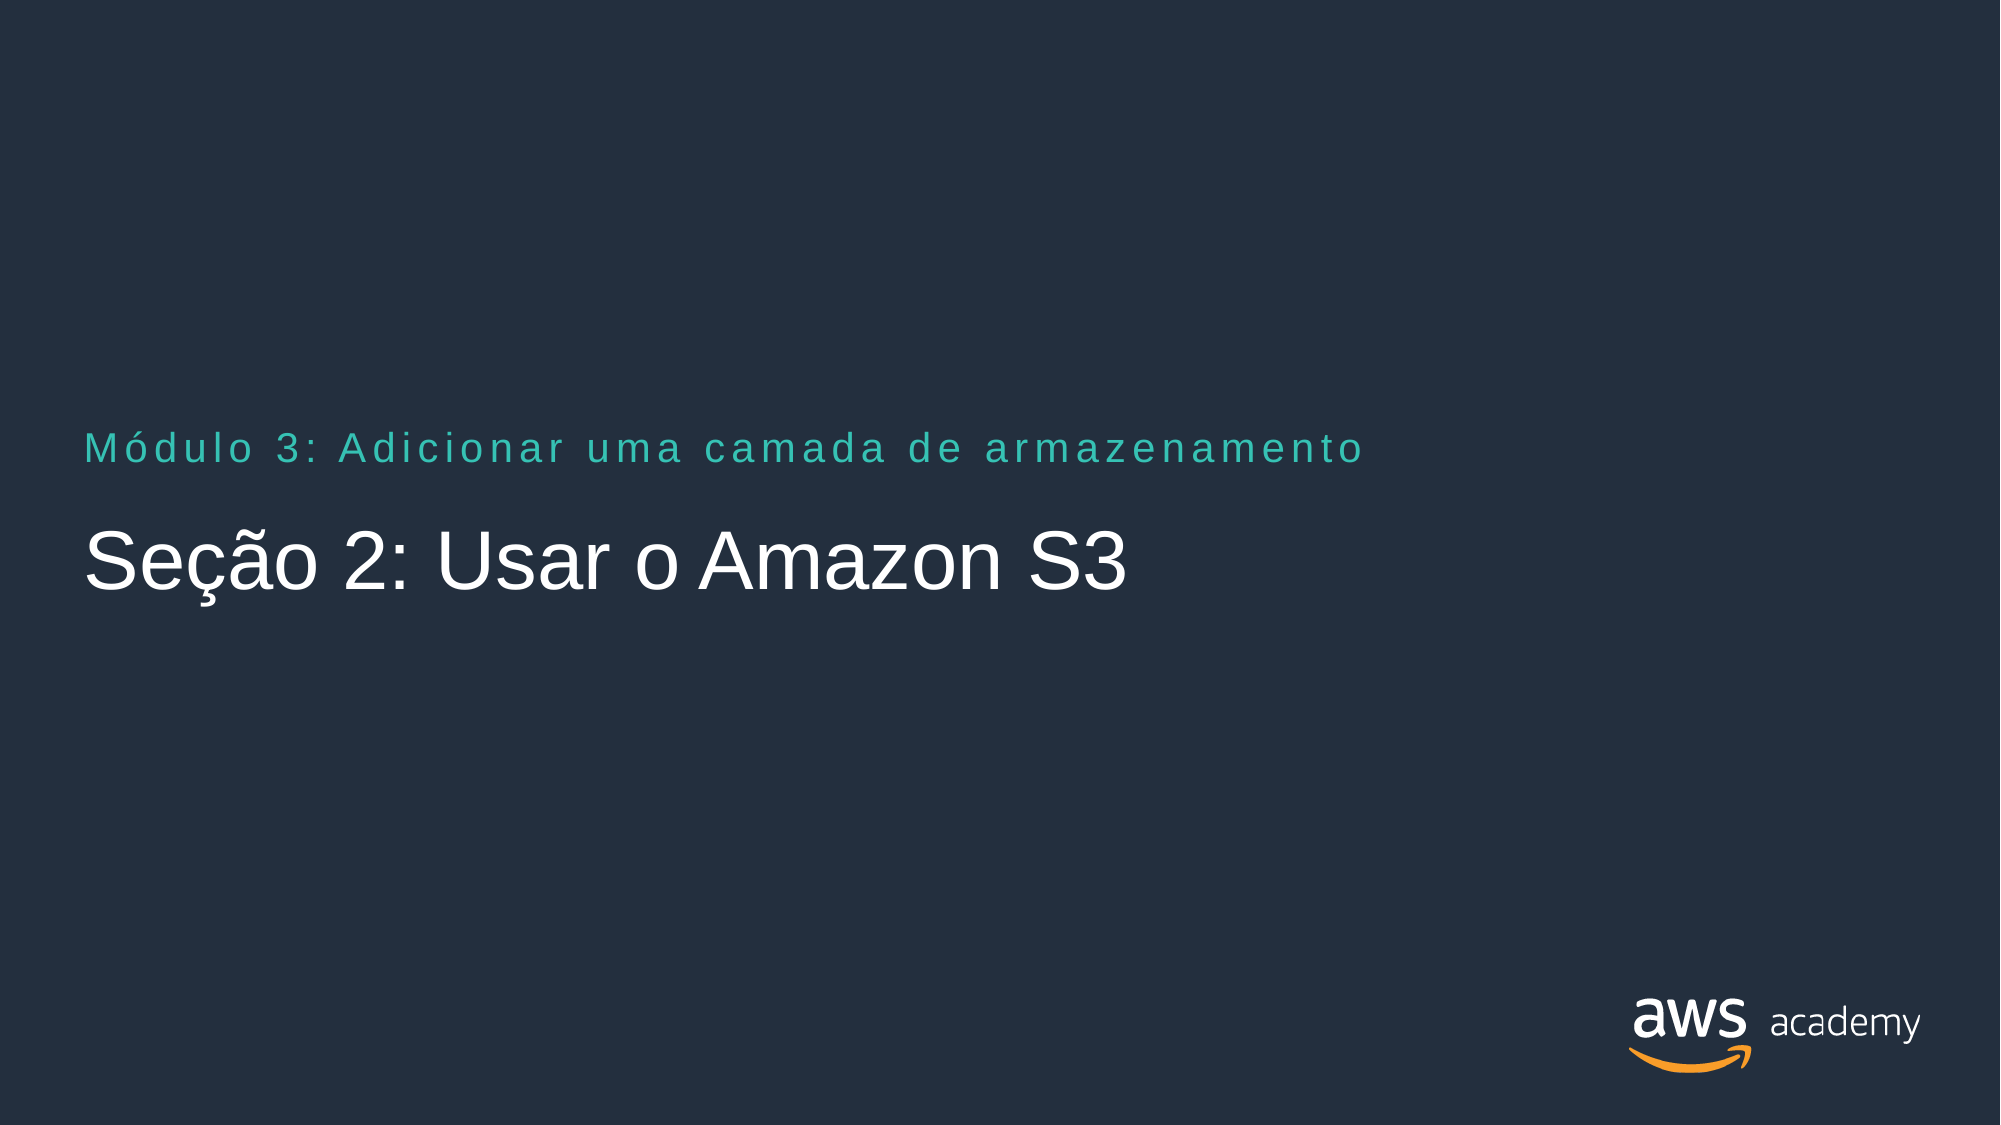

Módulo 3: Adicionar uma camada de armazenamento
# Seção 2: Usar o Amazon S3